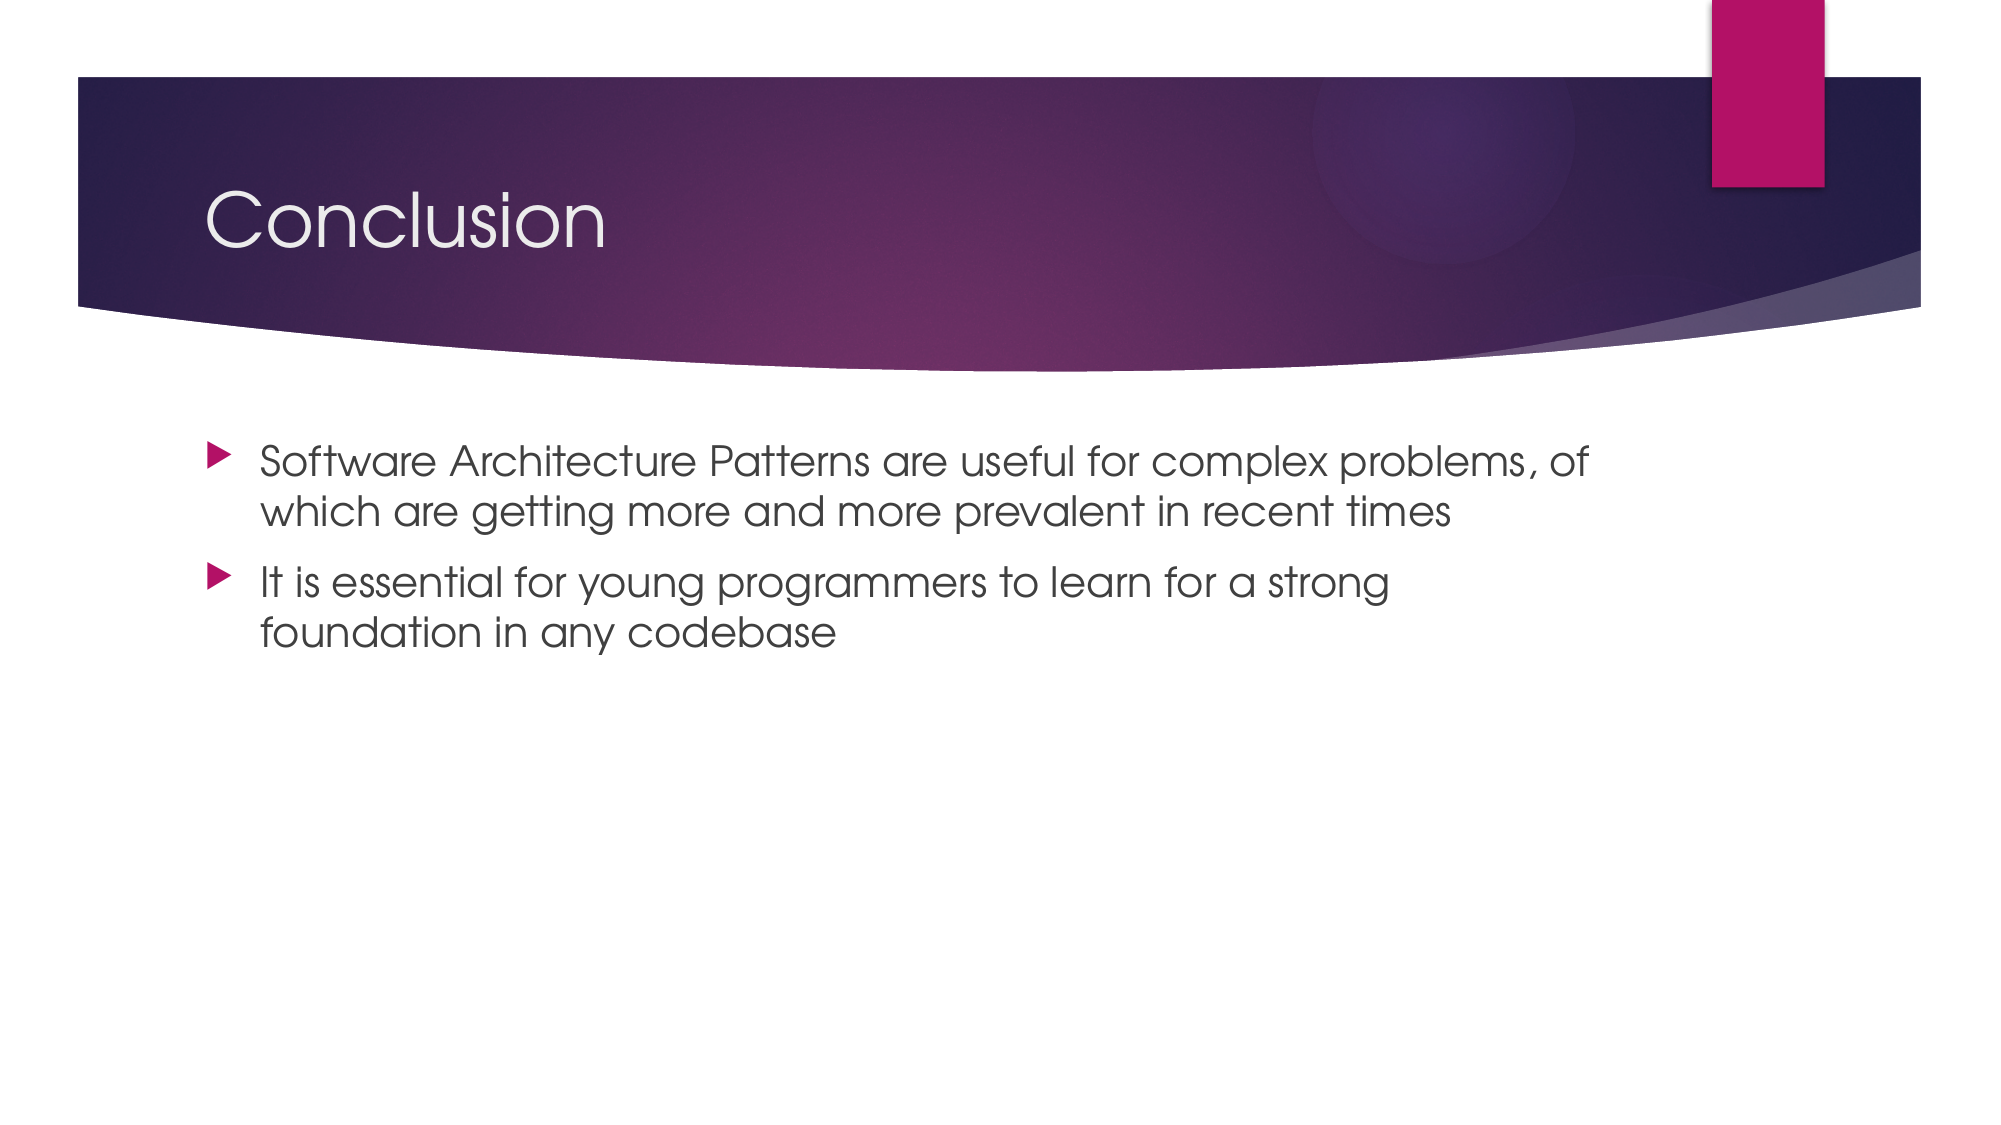

# Conclusion
Software Architecture Patterns are useful for complex problems, of which are getting more and more prevalent in recent times
It is essential for young programmers to learn for a strong foundation in any codebase